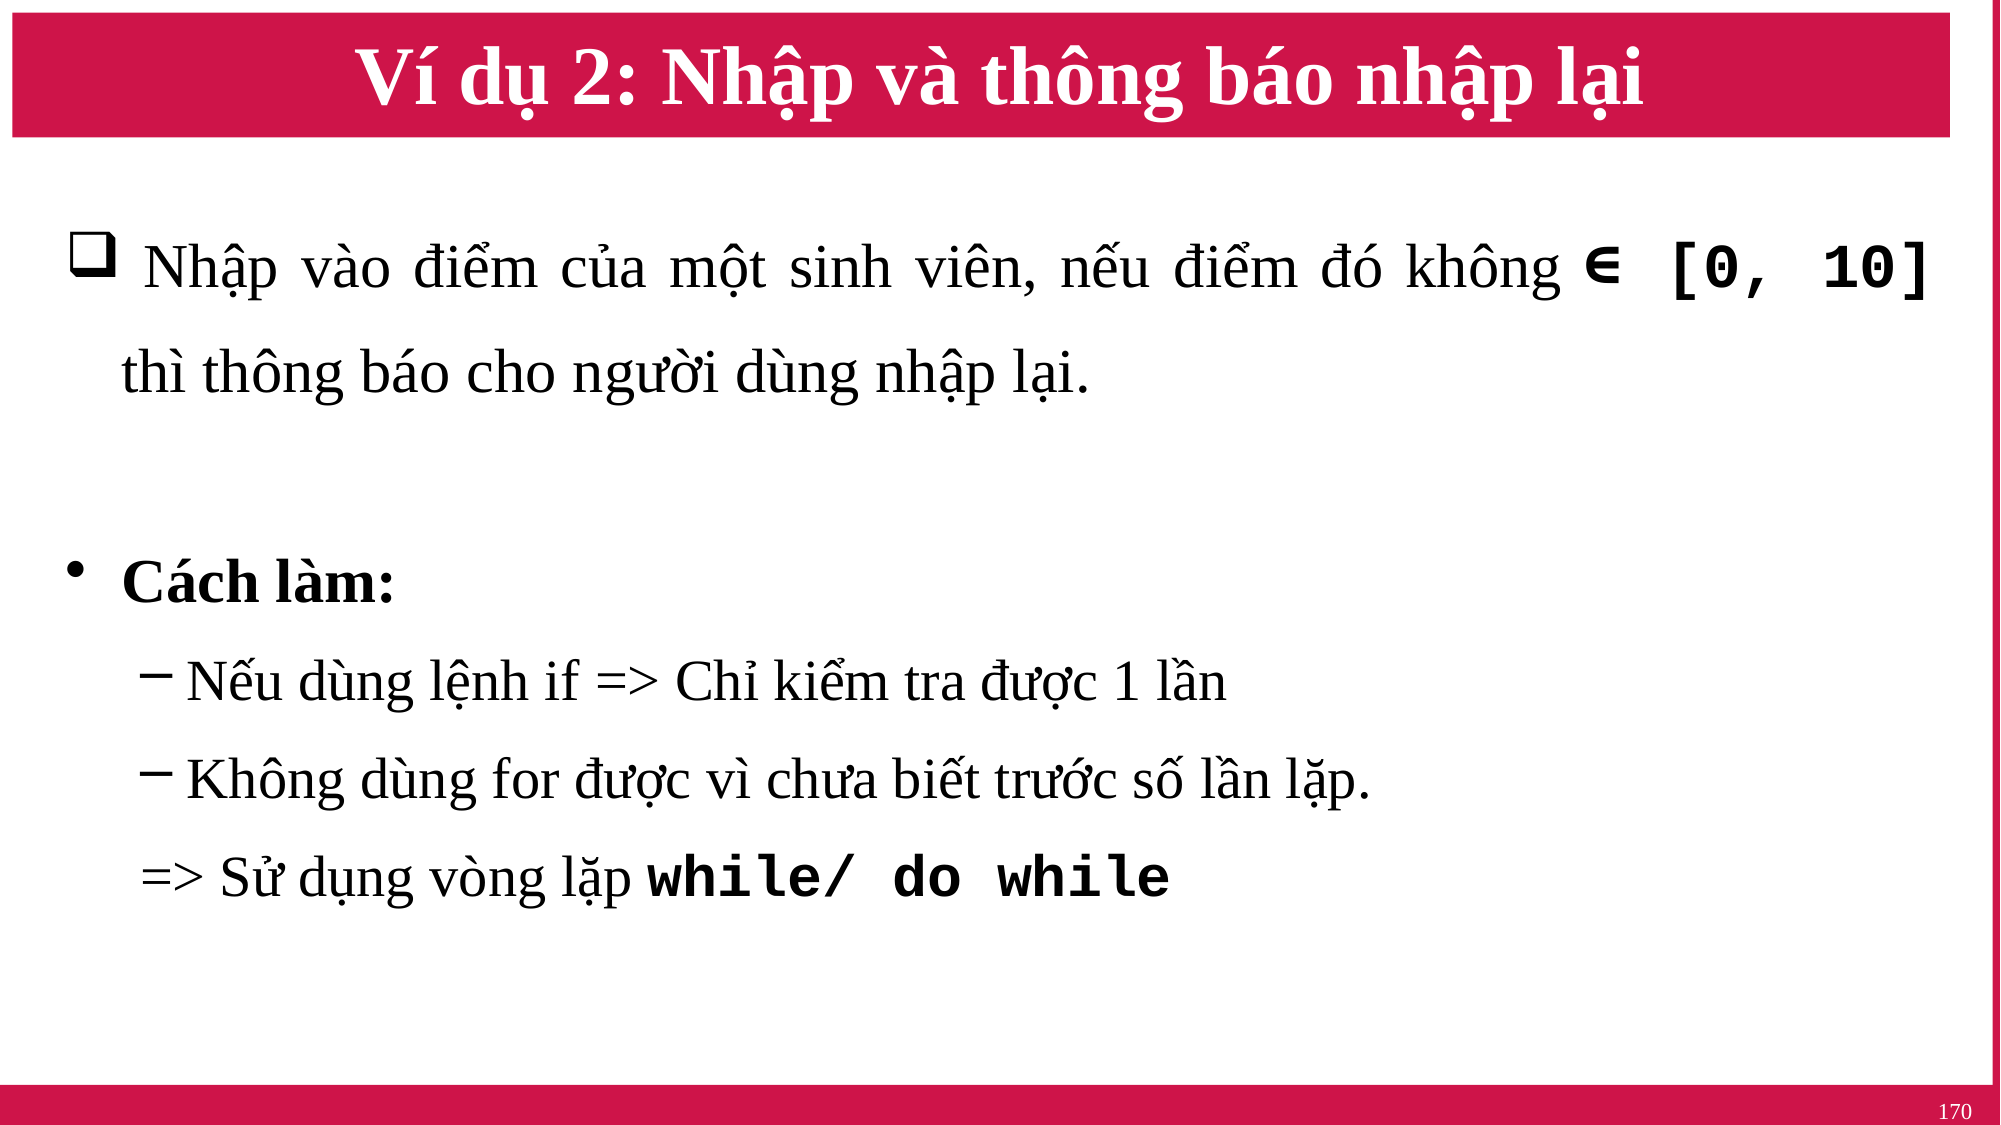

# Ví dụ 2: Nhập và thông báo nhập lại
 Nhập vào điểm của một sinh viên, nếu điểm đó không ∈ [0, 10] thì thông báo cho người dùng nhập lại.

Cách làm:
Nếu dùng lệnh if => Chỉ kiểm tra được 1 lần
Không dùng for được vì chưa biết trước số lần lặp.
=> Sử dụng vòng lặp while/ do while
170